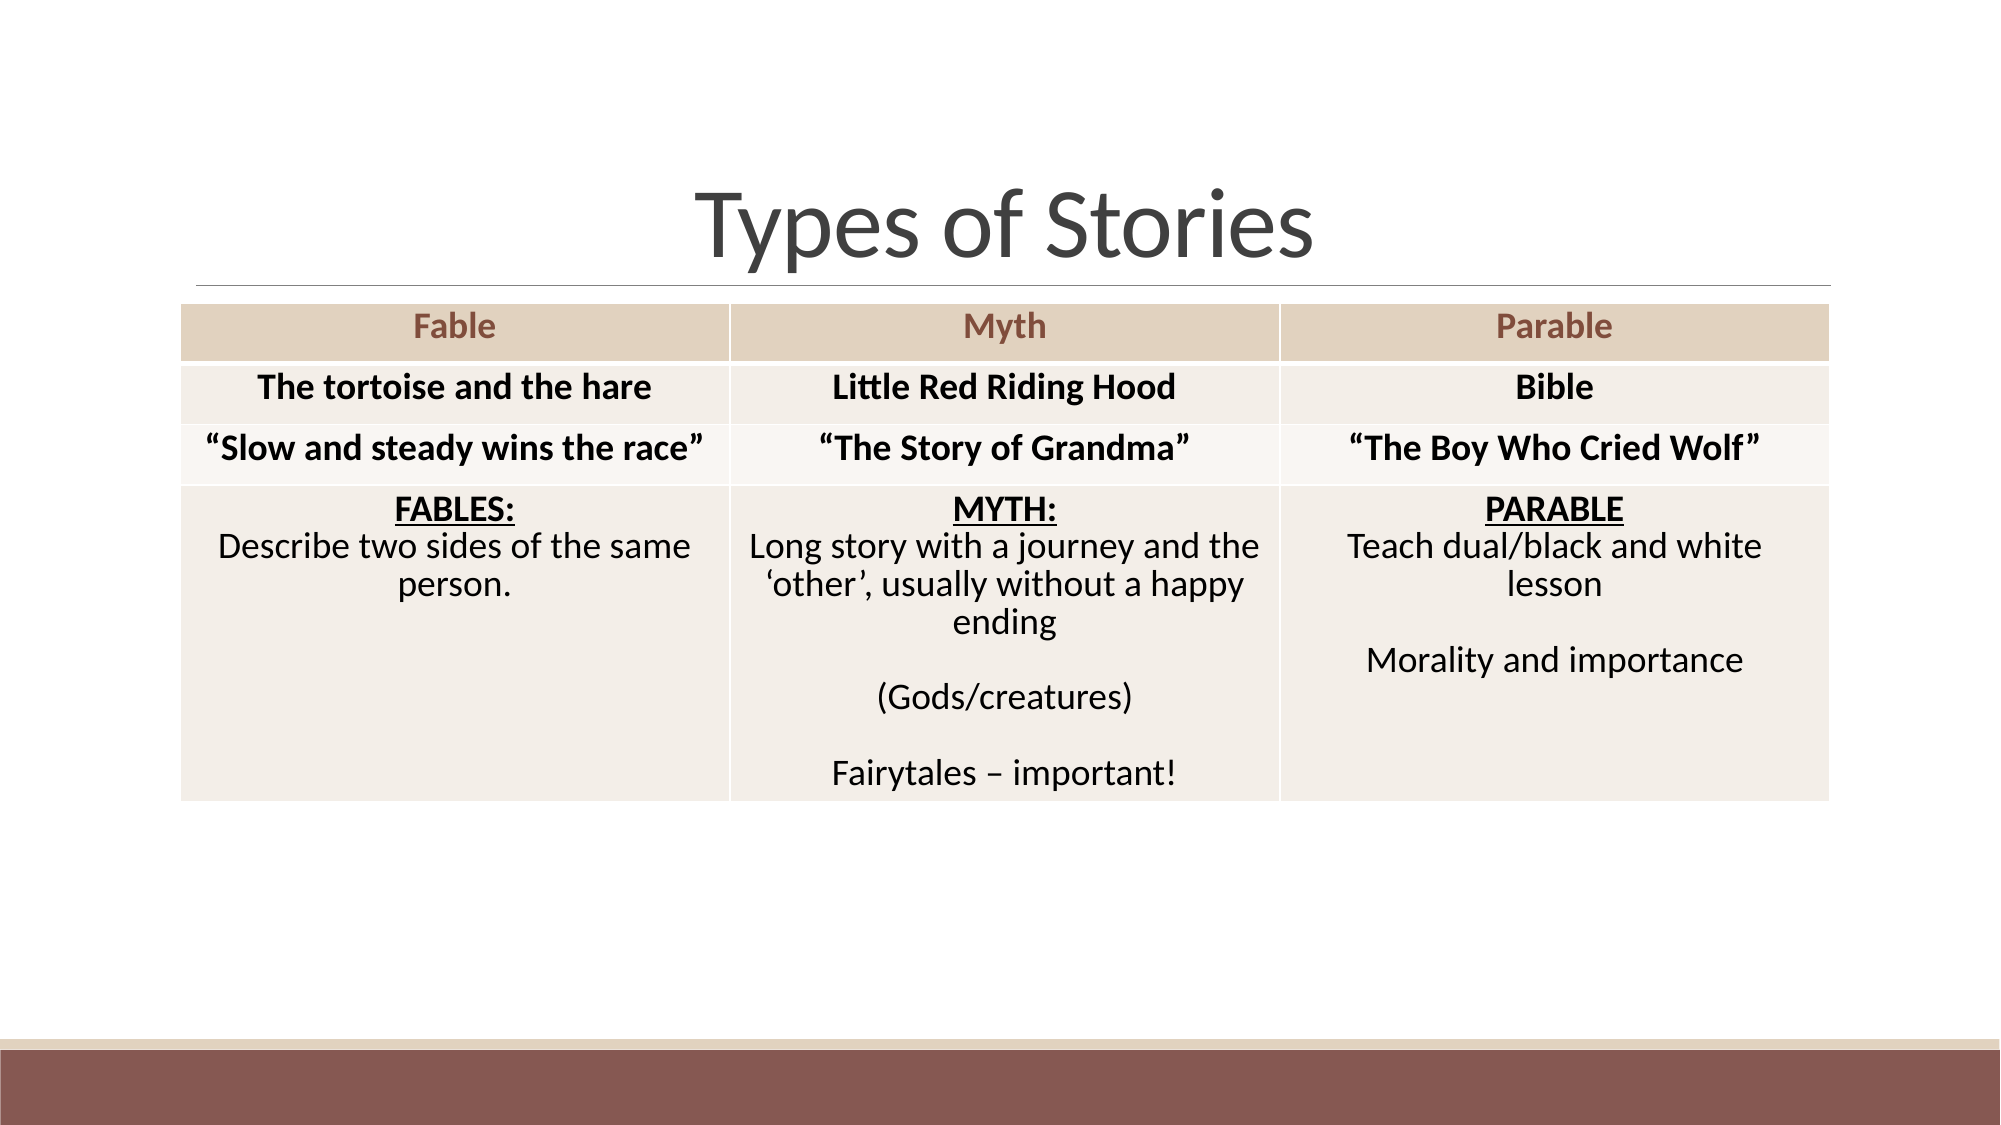

# Types of Stories
| Fable | Myth | Parable |
| --- | --- | --- |
| The tortoise and the hare | Little Red Riding Hood | Bible |
| “Slow and steady wins the race” | “The Story of Grandma” | “The Boy Who Cried Wolf” |
| FABLES: Describe two sides of the same person. | MYTH: Long story with a journey and the ‘other’, usually without a happy ending (Gods/creatures) Fairytales – important! | PARABLE Teach dual/black and white lesson Morality and importance |